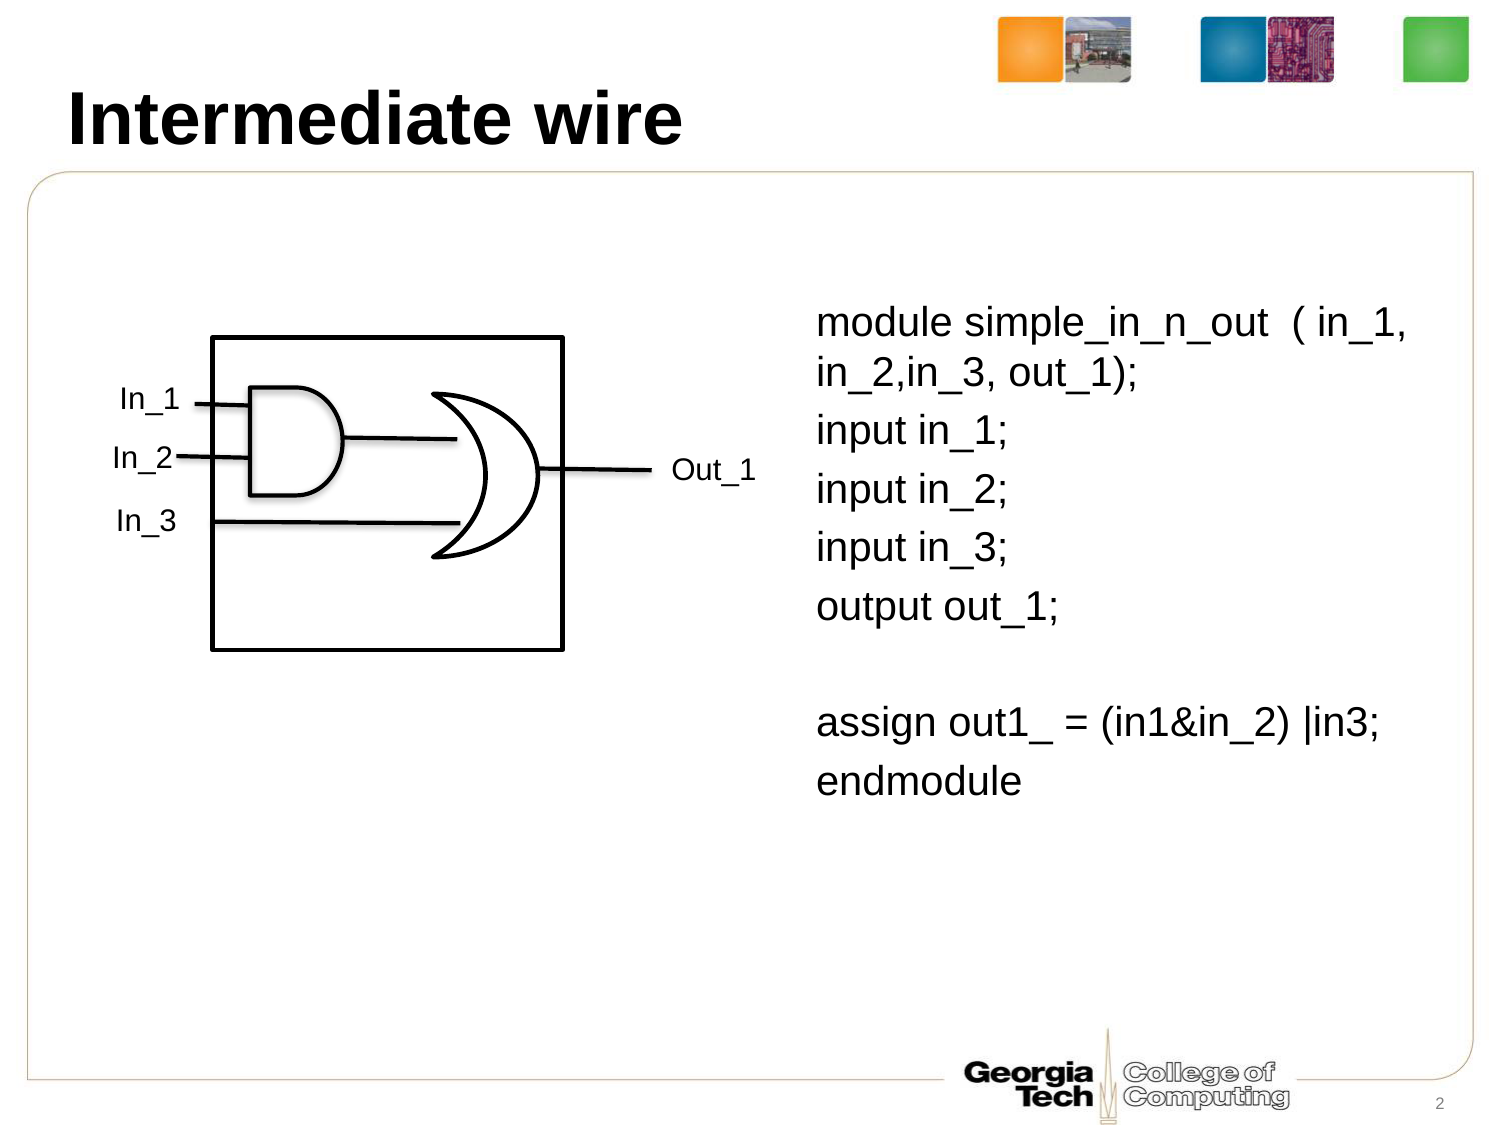

# Intermediate wire
module simple_in_n_out  ( in_1, in_2,in_3, out_1);
input in_1;
input in_2;
input in_3;
output out_1;

assign out1_ = (in1&in_2) |in3;
endmodule

In_1

In_2
Out_1
In_3
2